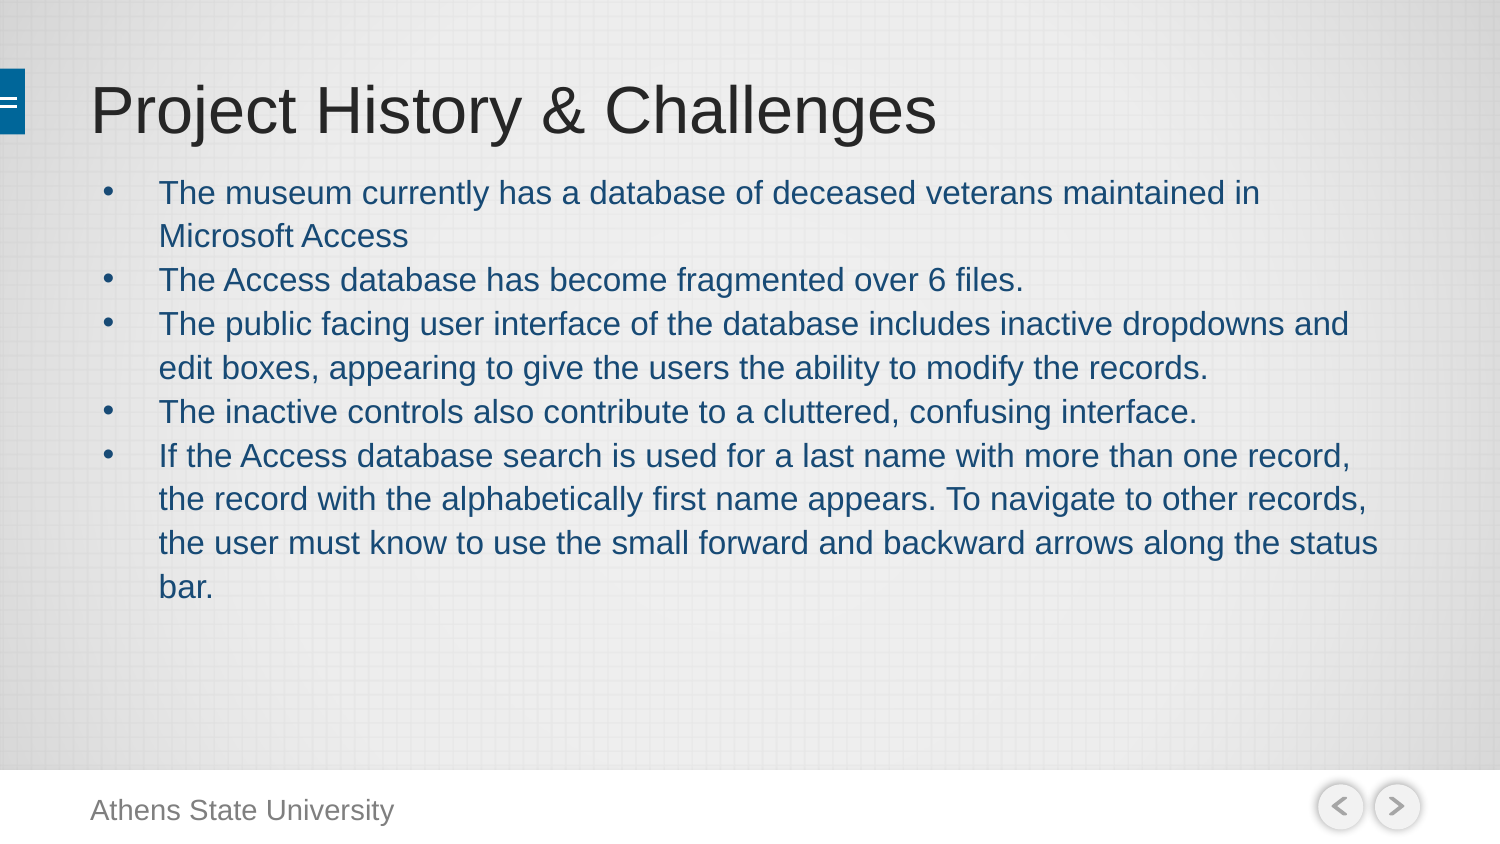

# Project History & Challenges
The museum currently has a database of deceased veterans maintained in Microsoft Access
The Access database has become fragmented over 6 files.
The public facing user interface of the database includes inactive dropdowns and edit boxes, appearing to give the users the ability to modify the records.
The inactive controls also contribute to a cluttered, confusing interface.
If the Access database search is used for a last name with more than one record, the record with the alphabetically first name appears. To navigate to other records, the user must know to use the small forward and backward arrows along the status bar.

Athens State University